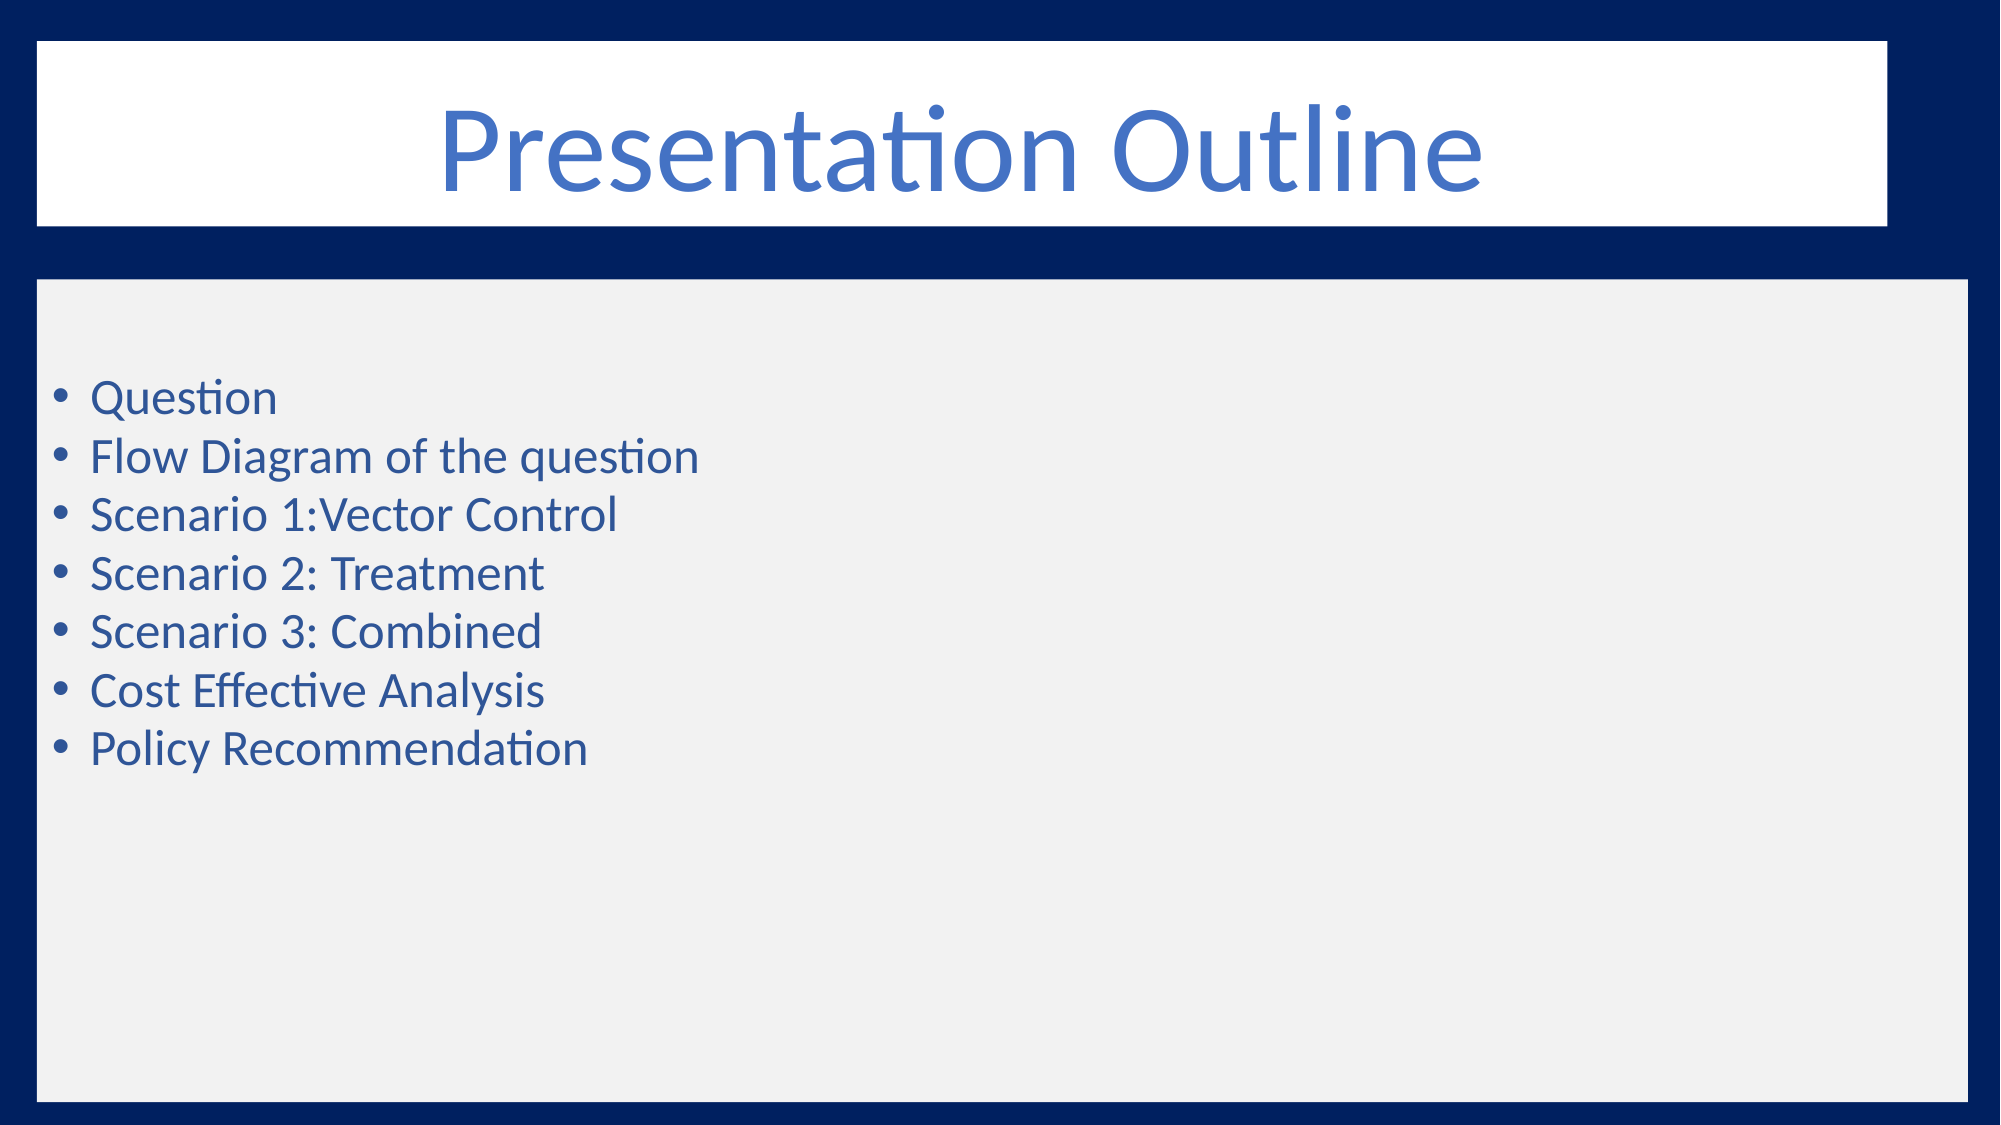

# Presentation Outline

Question
Flow Diagram of the question
Scenario 1:Vector Control
Scenario 2: Treatment
Scenario 3: Combined
Cost Effective Analysis
Policy Recommendation